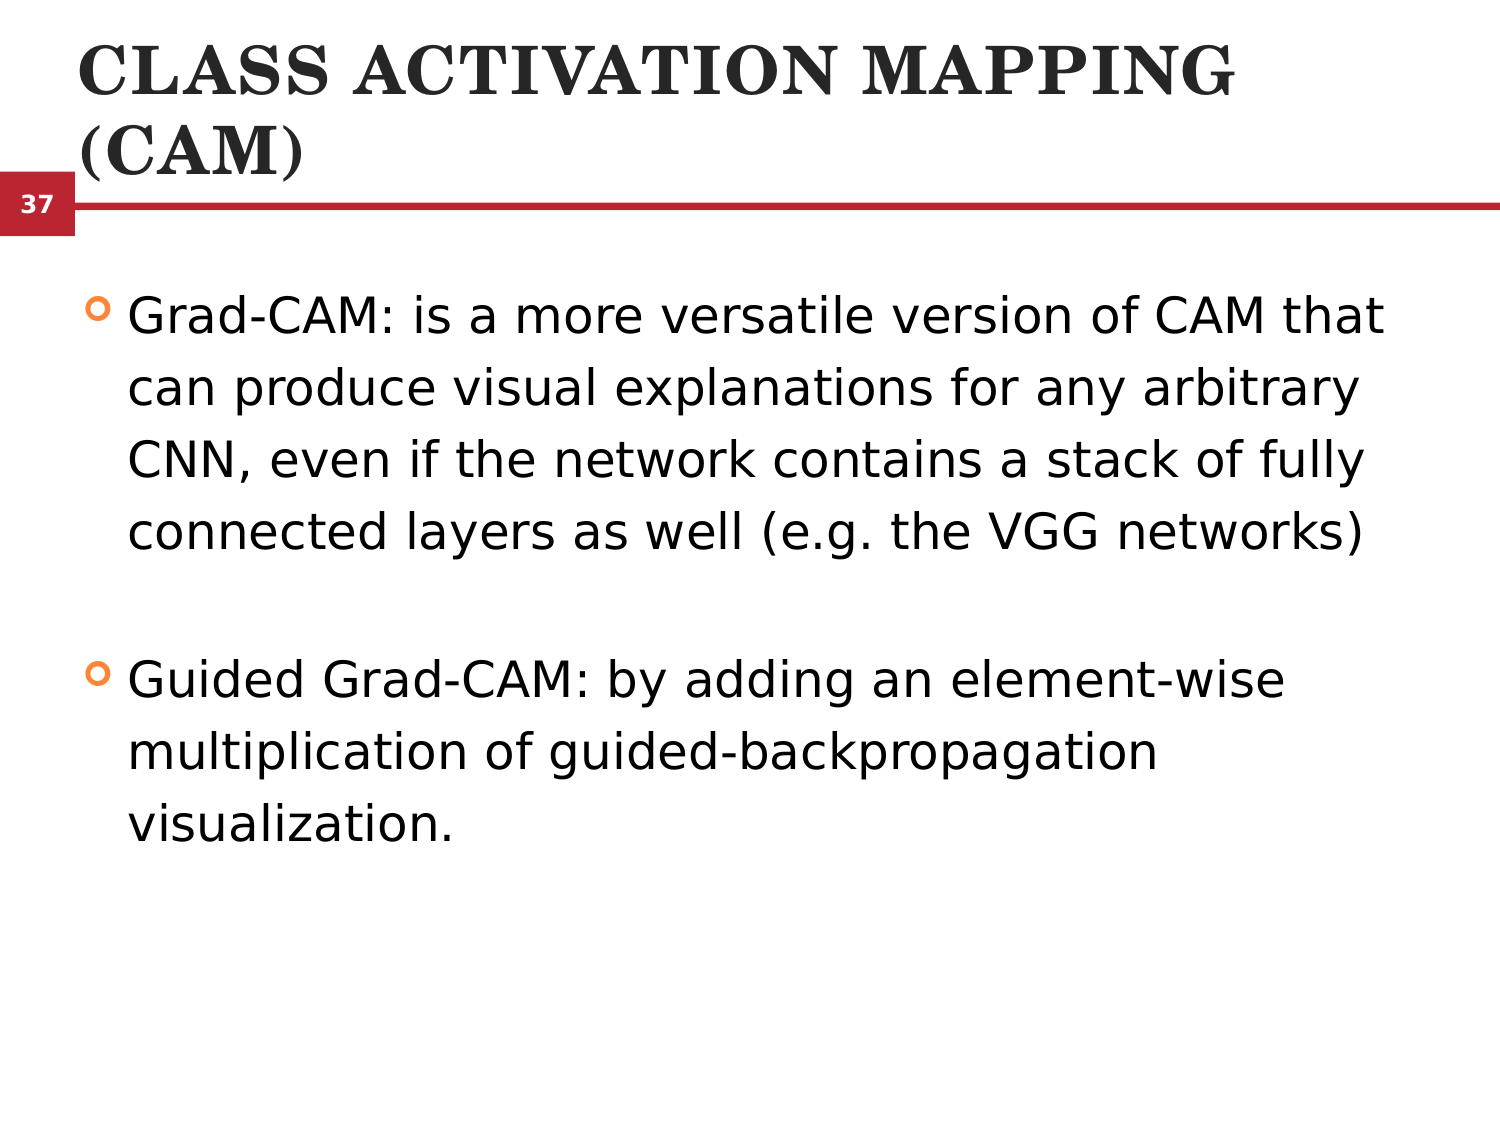

# Class Activation Mapping (CAM)
Grad-CAM: is a more versatile version of CAM that can produce visual explanations for any arbitrary CNN, even if the network contains a stack of fully connected layers as well (e.g. the VGG networks)

Guided Grad-CAM: by adding an element-wise multiplication of guided-backpropagation visualization.